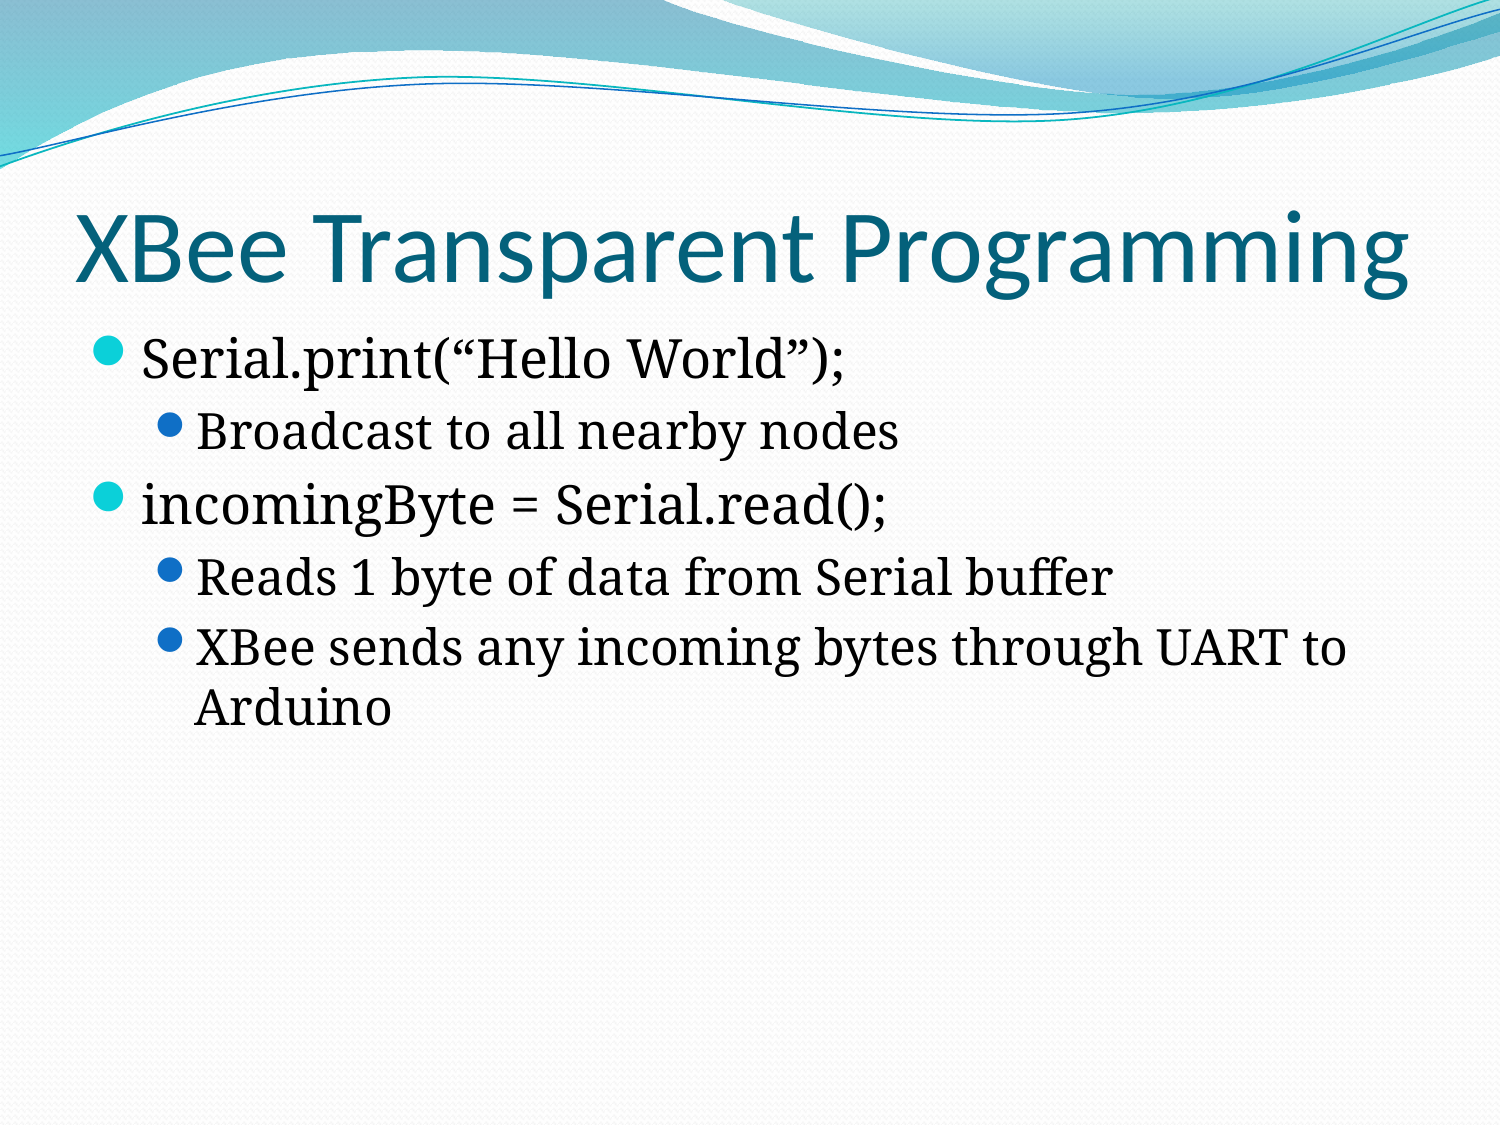

# XBee Transparent Programming
Serial.print(“Hello World”);
Broadcast to all nearby nodes
incomingByte = Serial.read();
Reads 1 byte of data from Serial buffer
XBee sends any incoming bytes through UART to Arduino